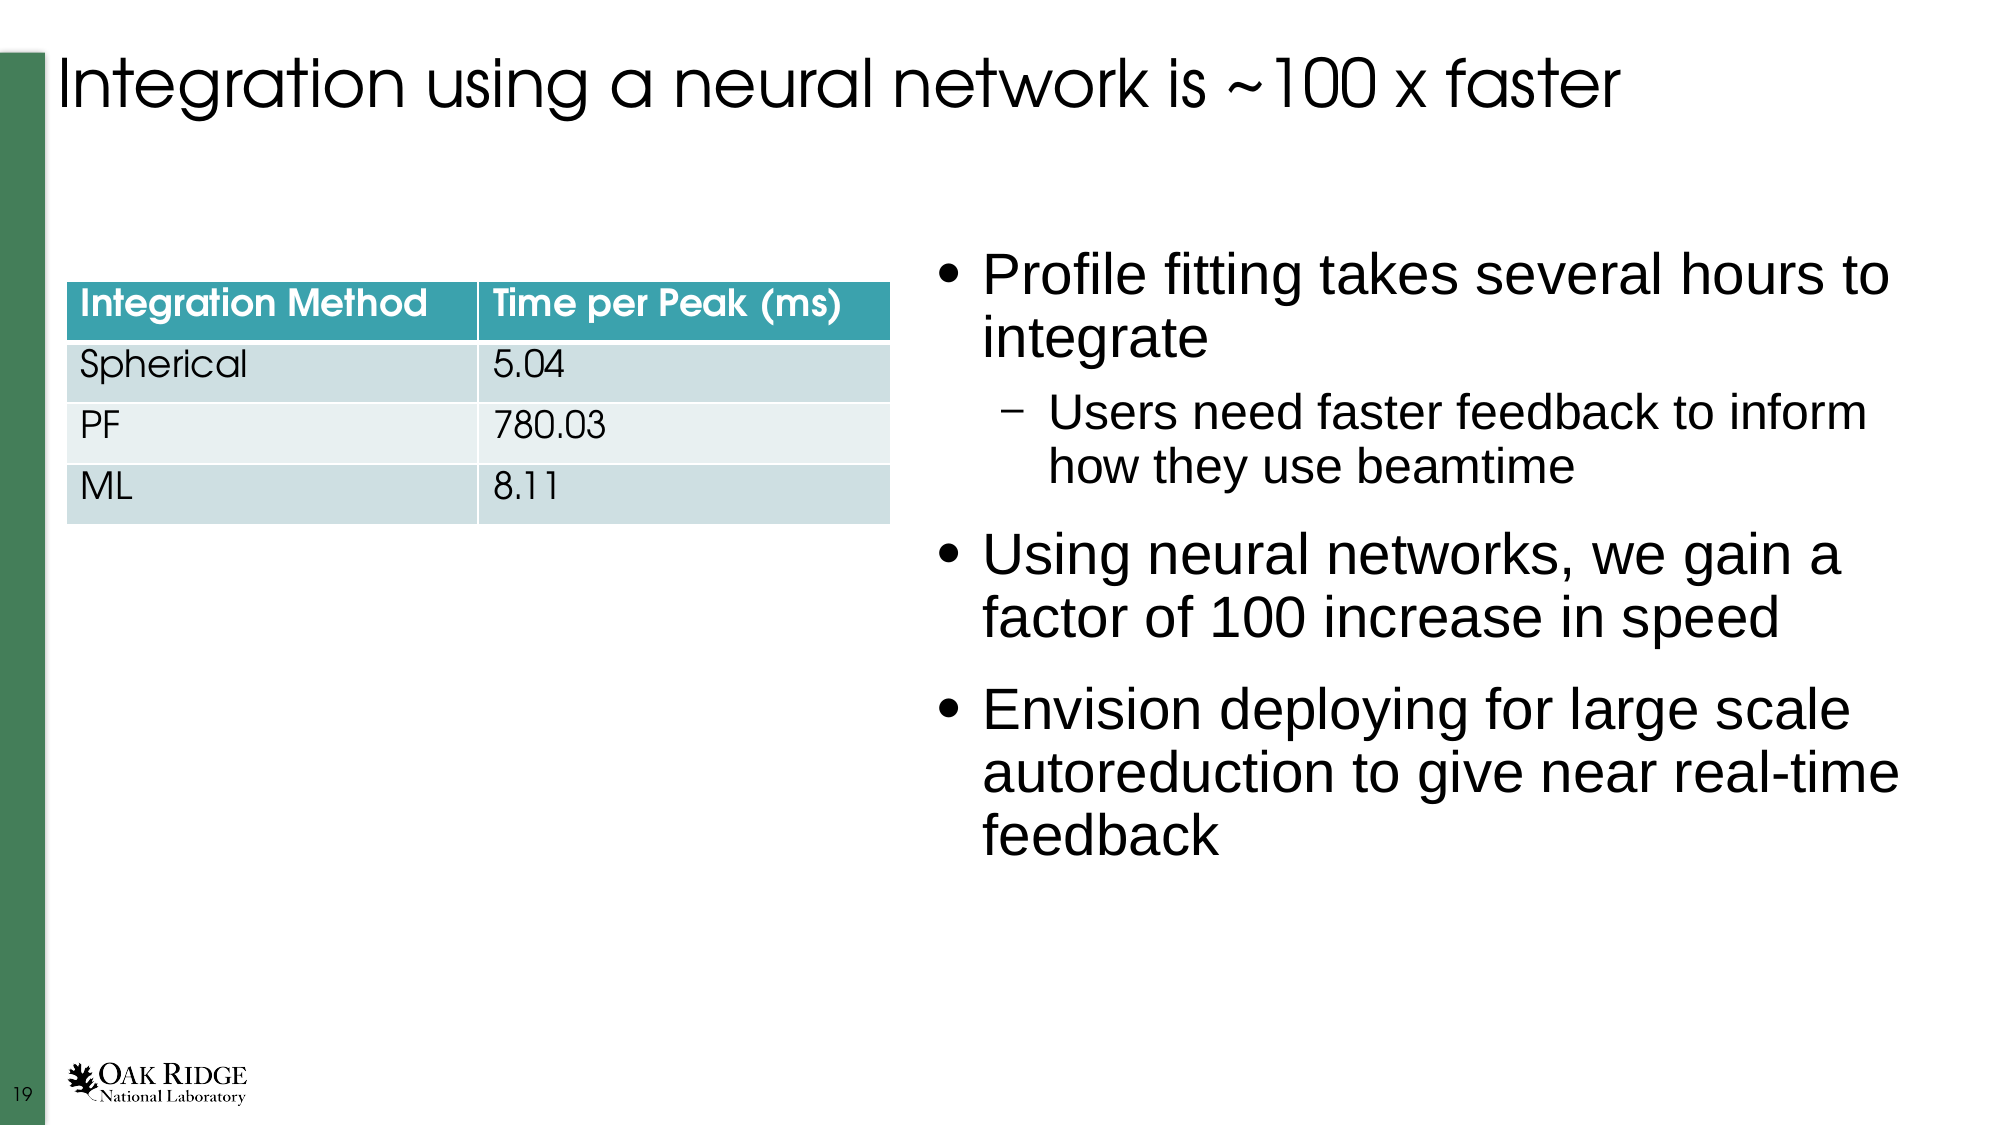

# Integration using a neural network is ~100 x faster
Profile fitting takes several hours to integrate
Users need faster feedback to inform how they use beamtime
Using neural networks, we gain a factor of 100 increase in speed
Envision deploying for large scale autoreduction to give near real-time feedback
| Integration Method | Time per Peak (ms) |
| --- | --- |
| Spherical | 5.04 |
| PF | 780.03 |
| ML | 8.11 |